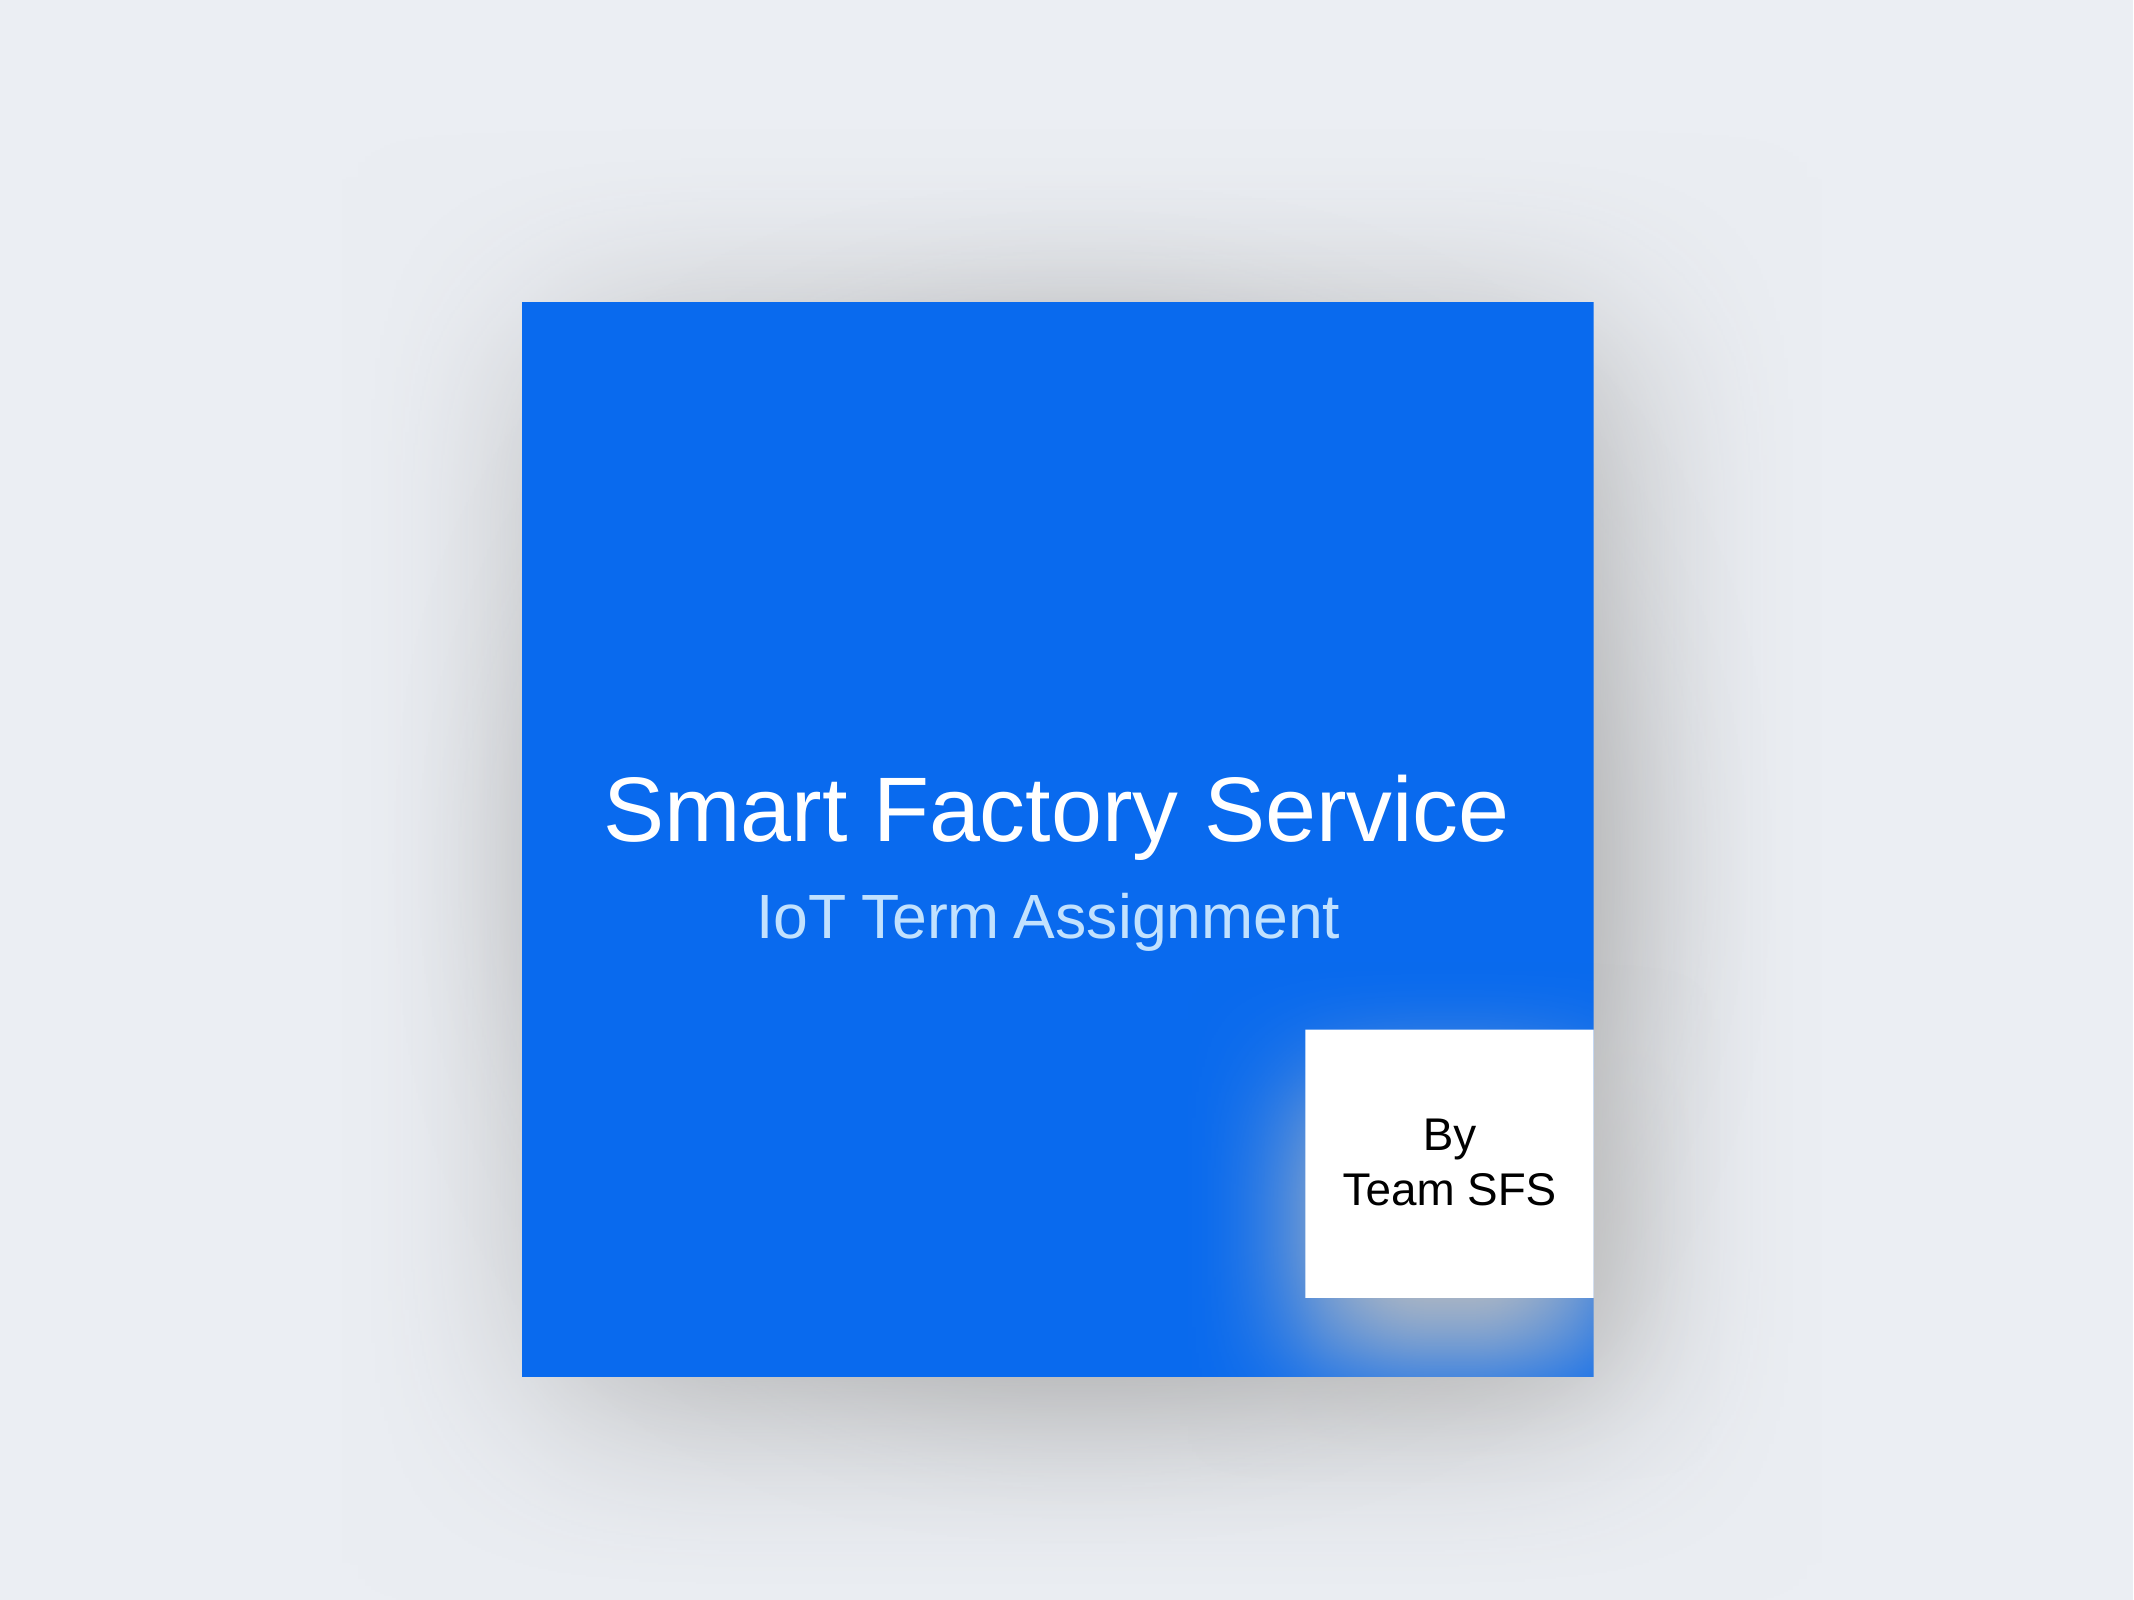

Smart Factory Service
IoT Term Assignment

By
Team SFS